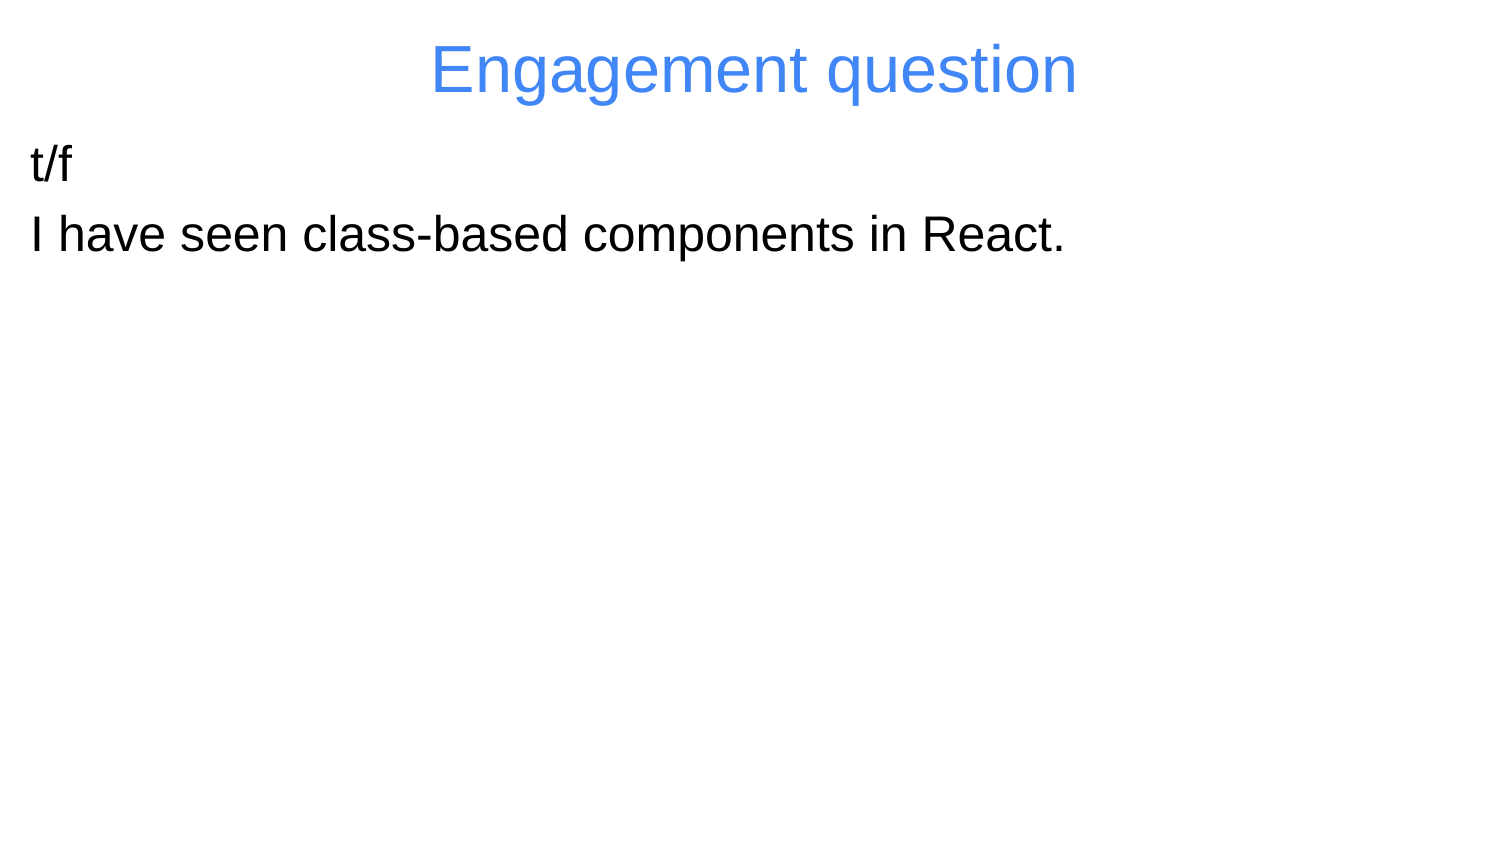

# Engagement question
t/f
I have seen class-based components in React.